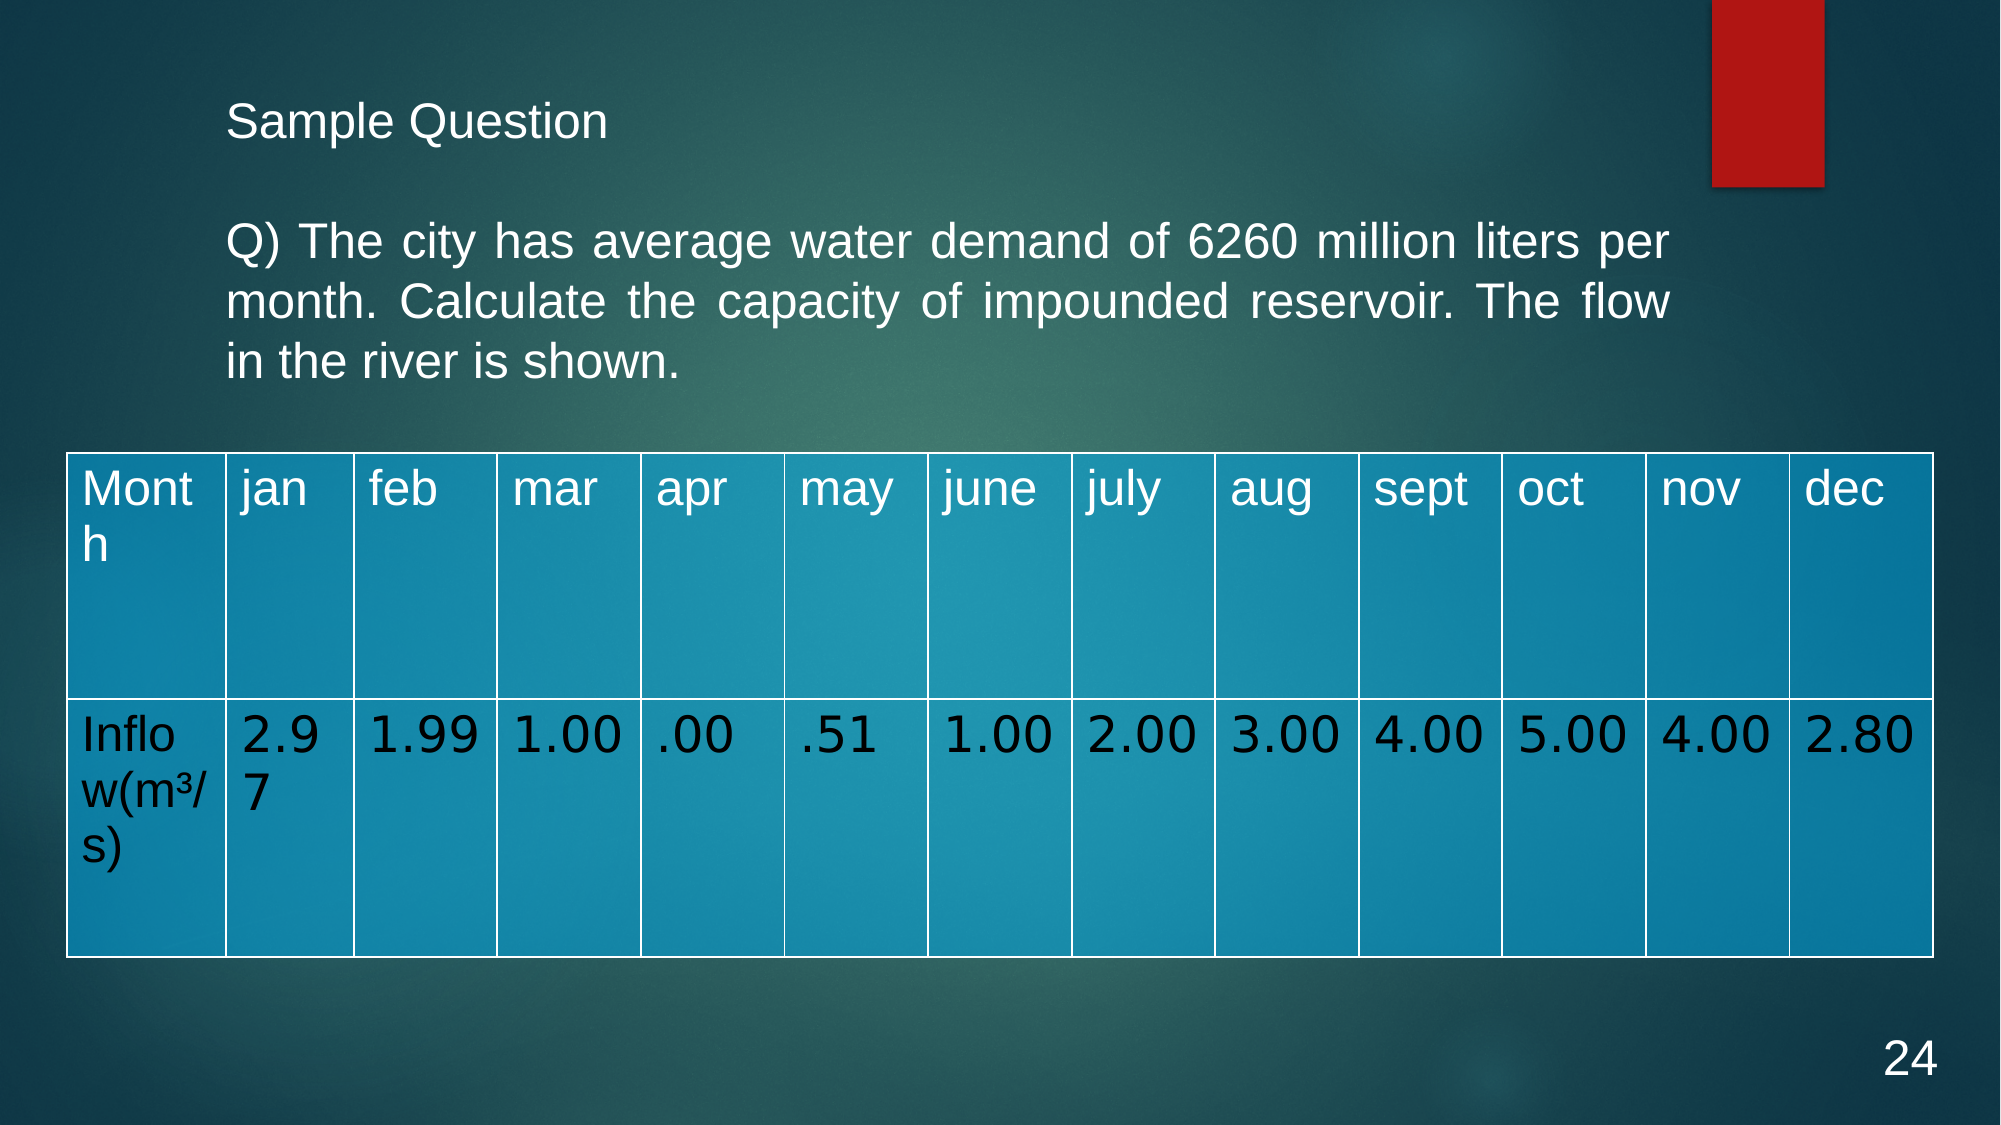

Sample Question

Q) The city has average water demand of 6260 million liters per month. Calculate the capacity of impounded reservoir. The flow in the river is shown.
| Month | jan | feb | mar | apr | may | june | july | aug | sept | oct | nov | dec |
| --- | --- | --- | --- | --- | --- | --- | --- | --- | --- | --- | --- | --- |
| Inflow(m³/s) | 2.97 | 1.99 | 1.00 | .00 | .51 | 1.00 | 2.00 | 3.00 | 4.00 | 5.00 | 4.00 | 2.80 |
24